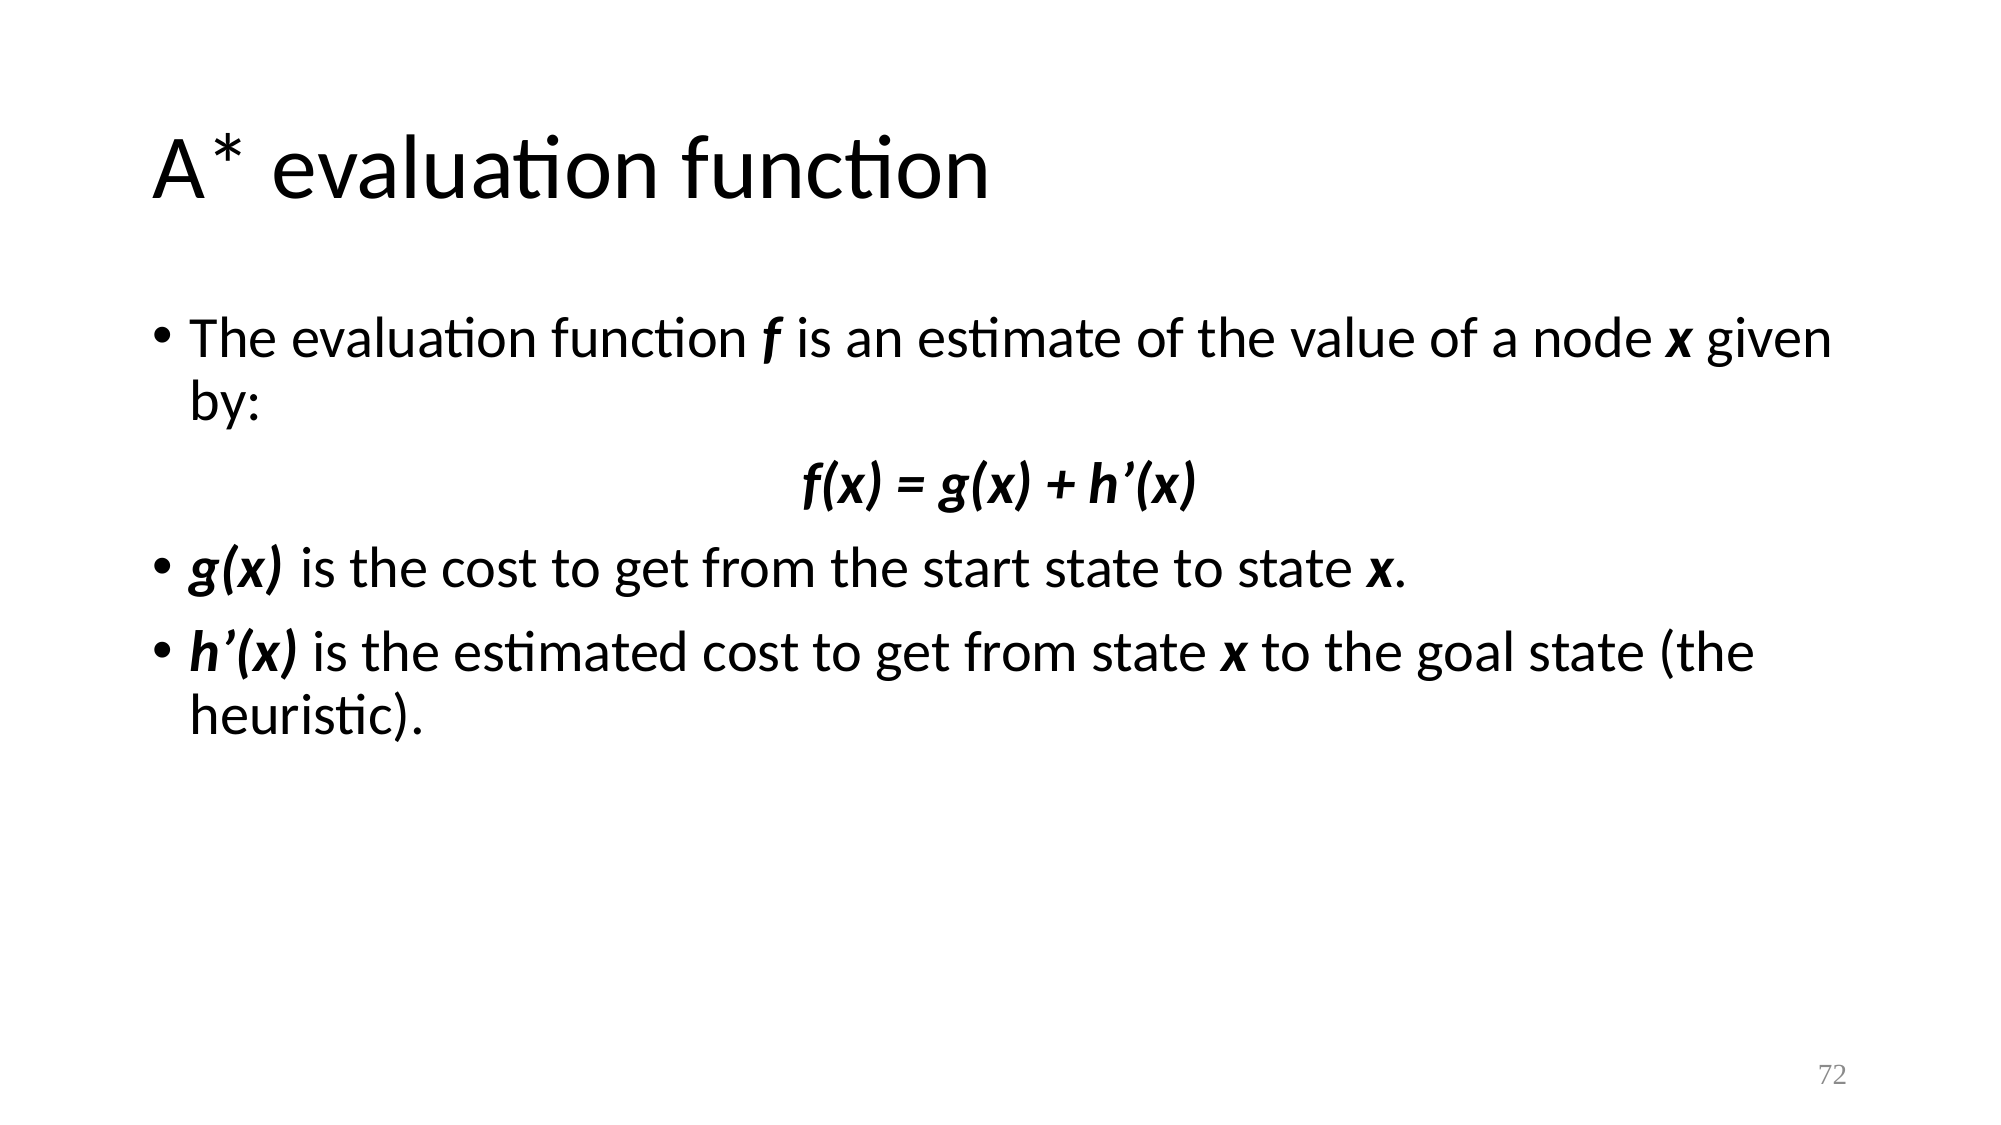

# A* evaluation function
The evaluation function f is an estimate of the value of a node x given by:
f(x) = g(x) + h’(x)
g(x) is the cost to get from the start state to state x.
h’(x) is the estimated cost to get from state x to the goal state (the heuristic).
72